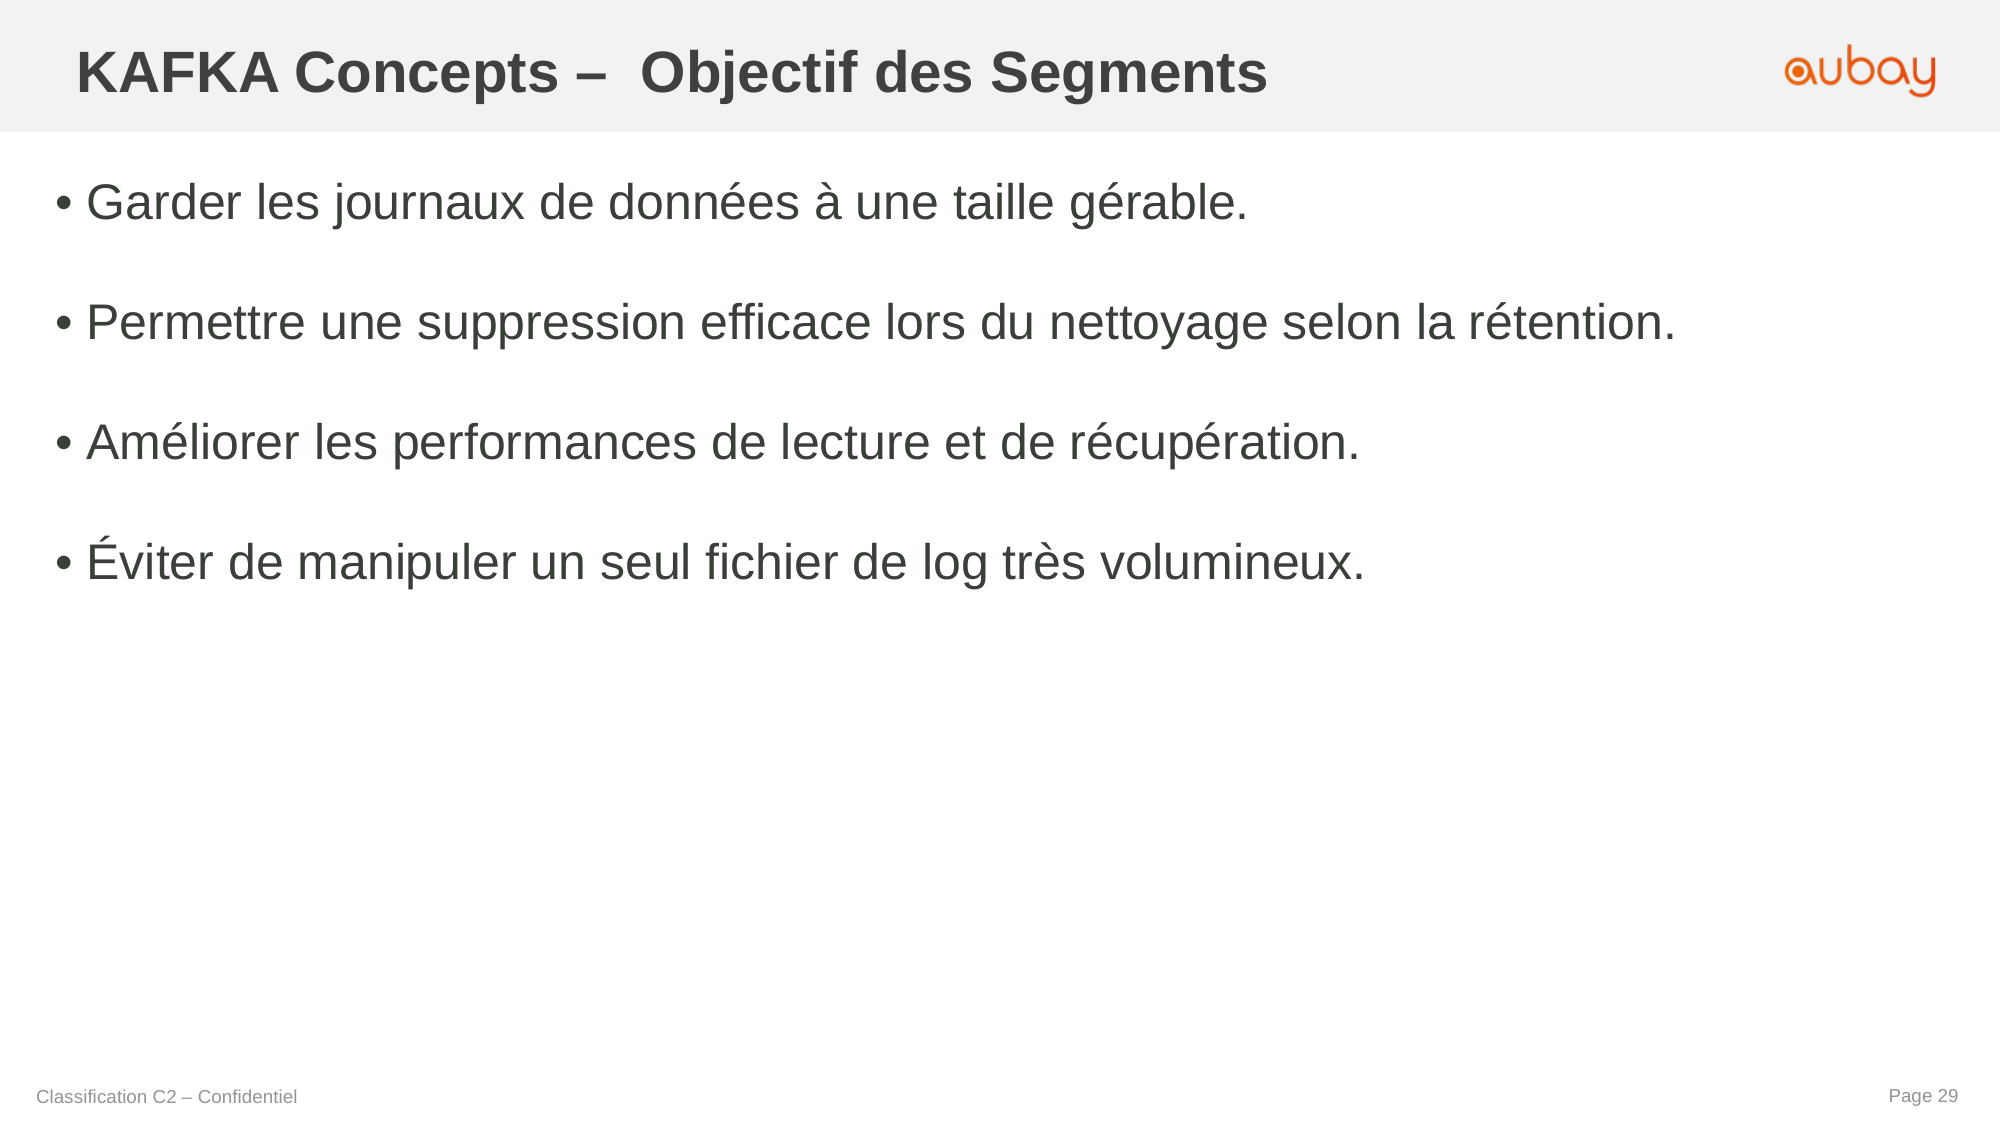

KAFKA Concepts –  Objectif des Segments
• Garder les journaux de données à une taille gérable.

• Permettre une suppression efficace lors du nettoyage selon la rétention.

• Améliorer les performances de lecture et de récupération.

• Éviter de manipuler un seul fichier de log très volumineux.